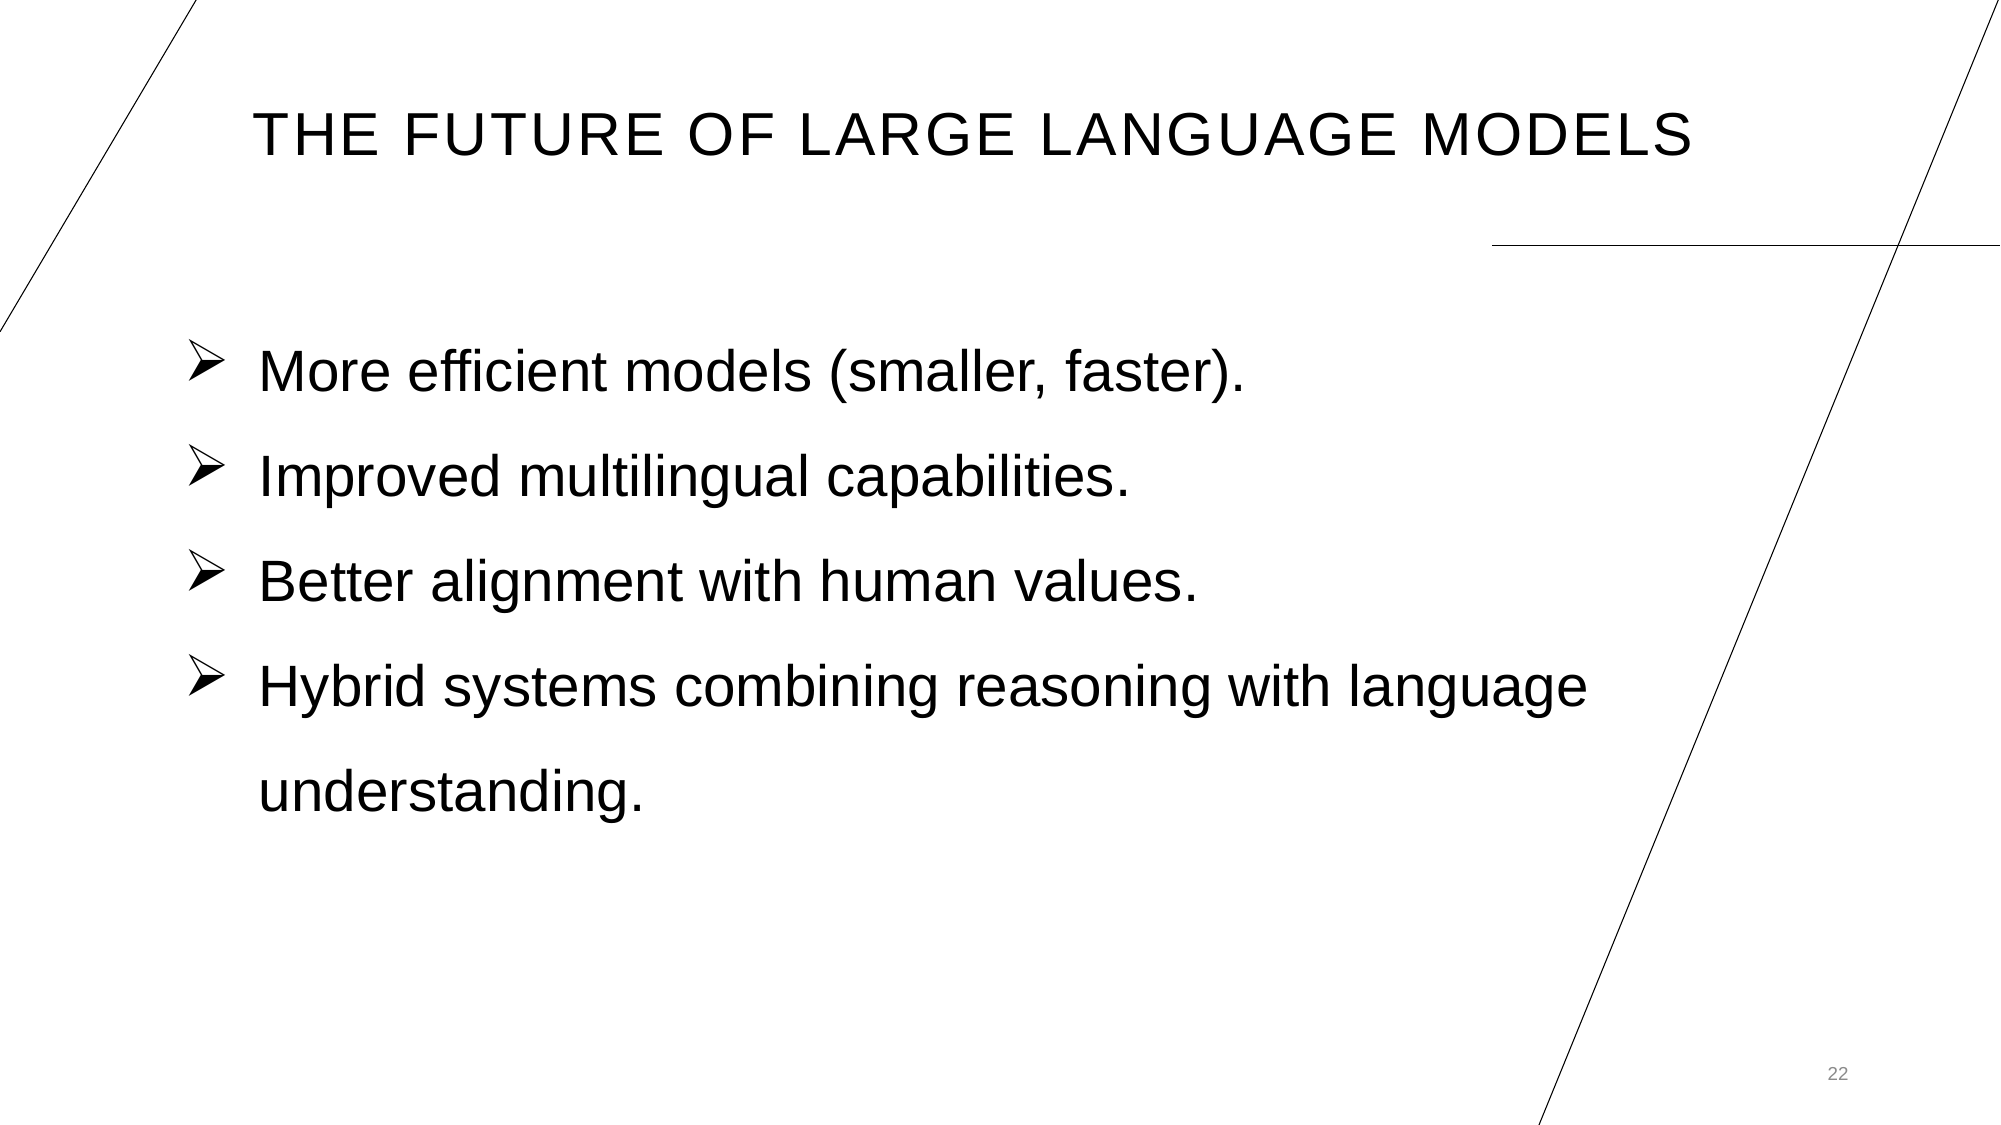

# The Future of Large Language Models
More efficient models (smaller, faster).
Improved multilingual capabilities.
Better alignment with human values.
Hybrid systems combining reasoning with language understanding.
22